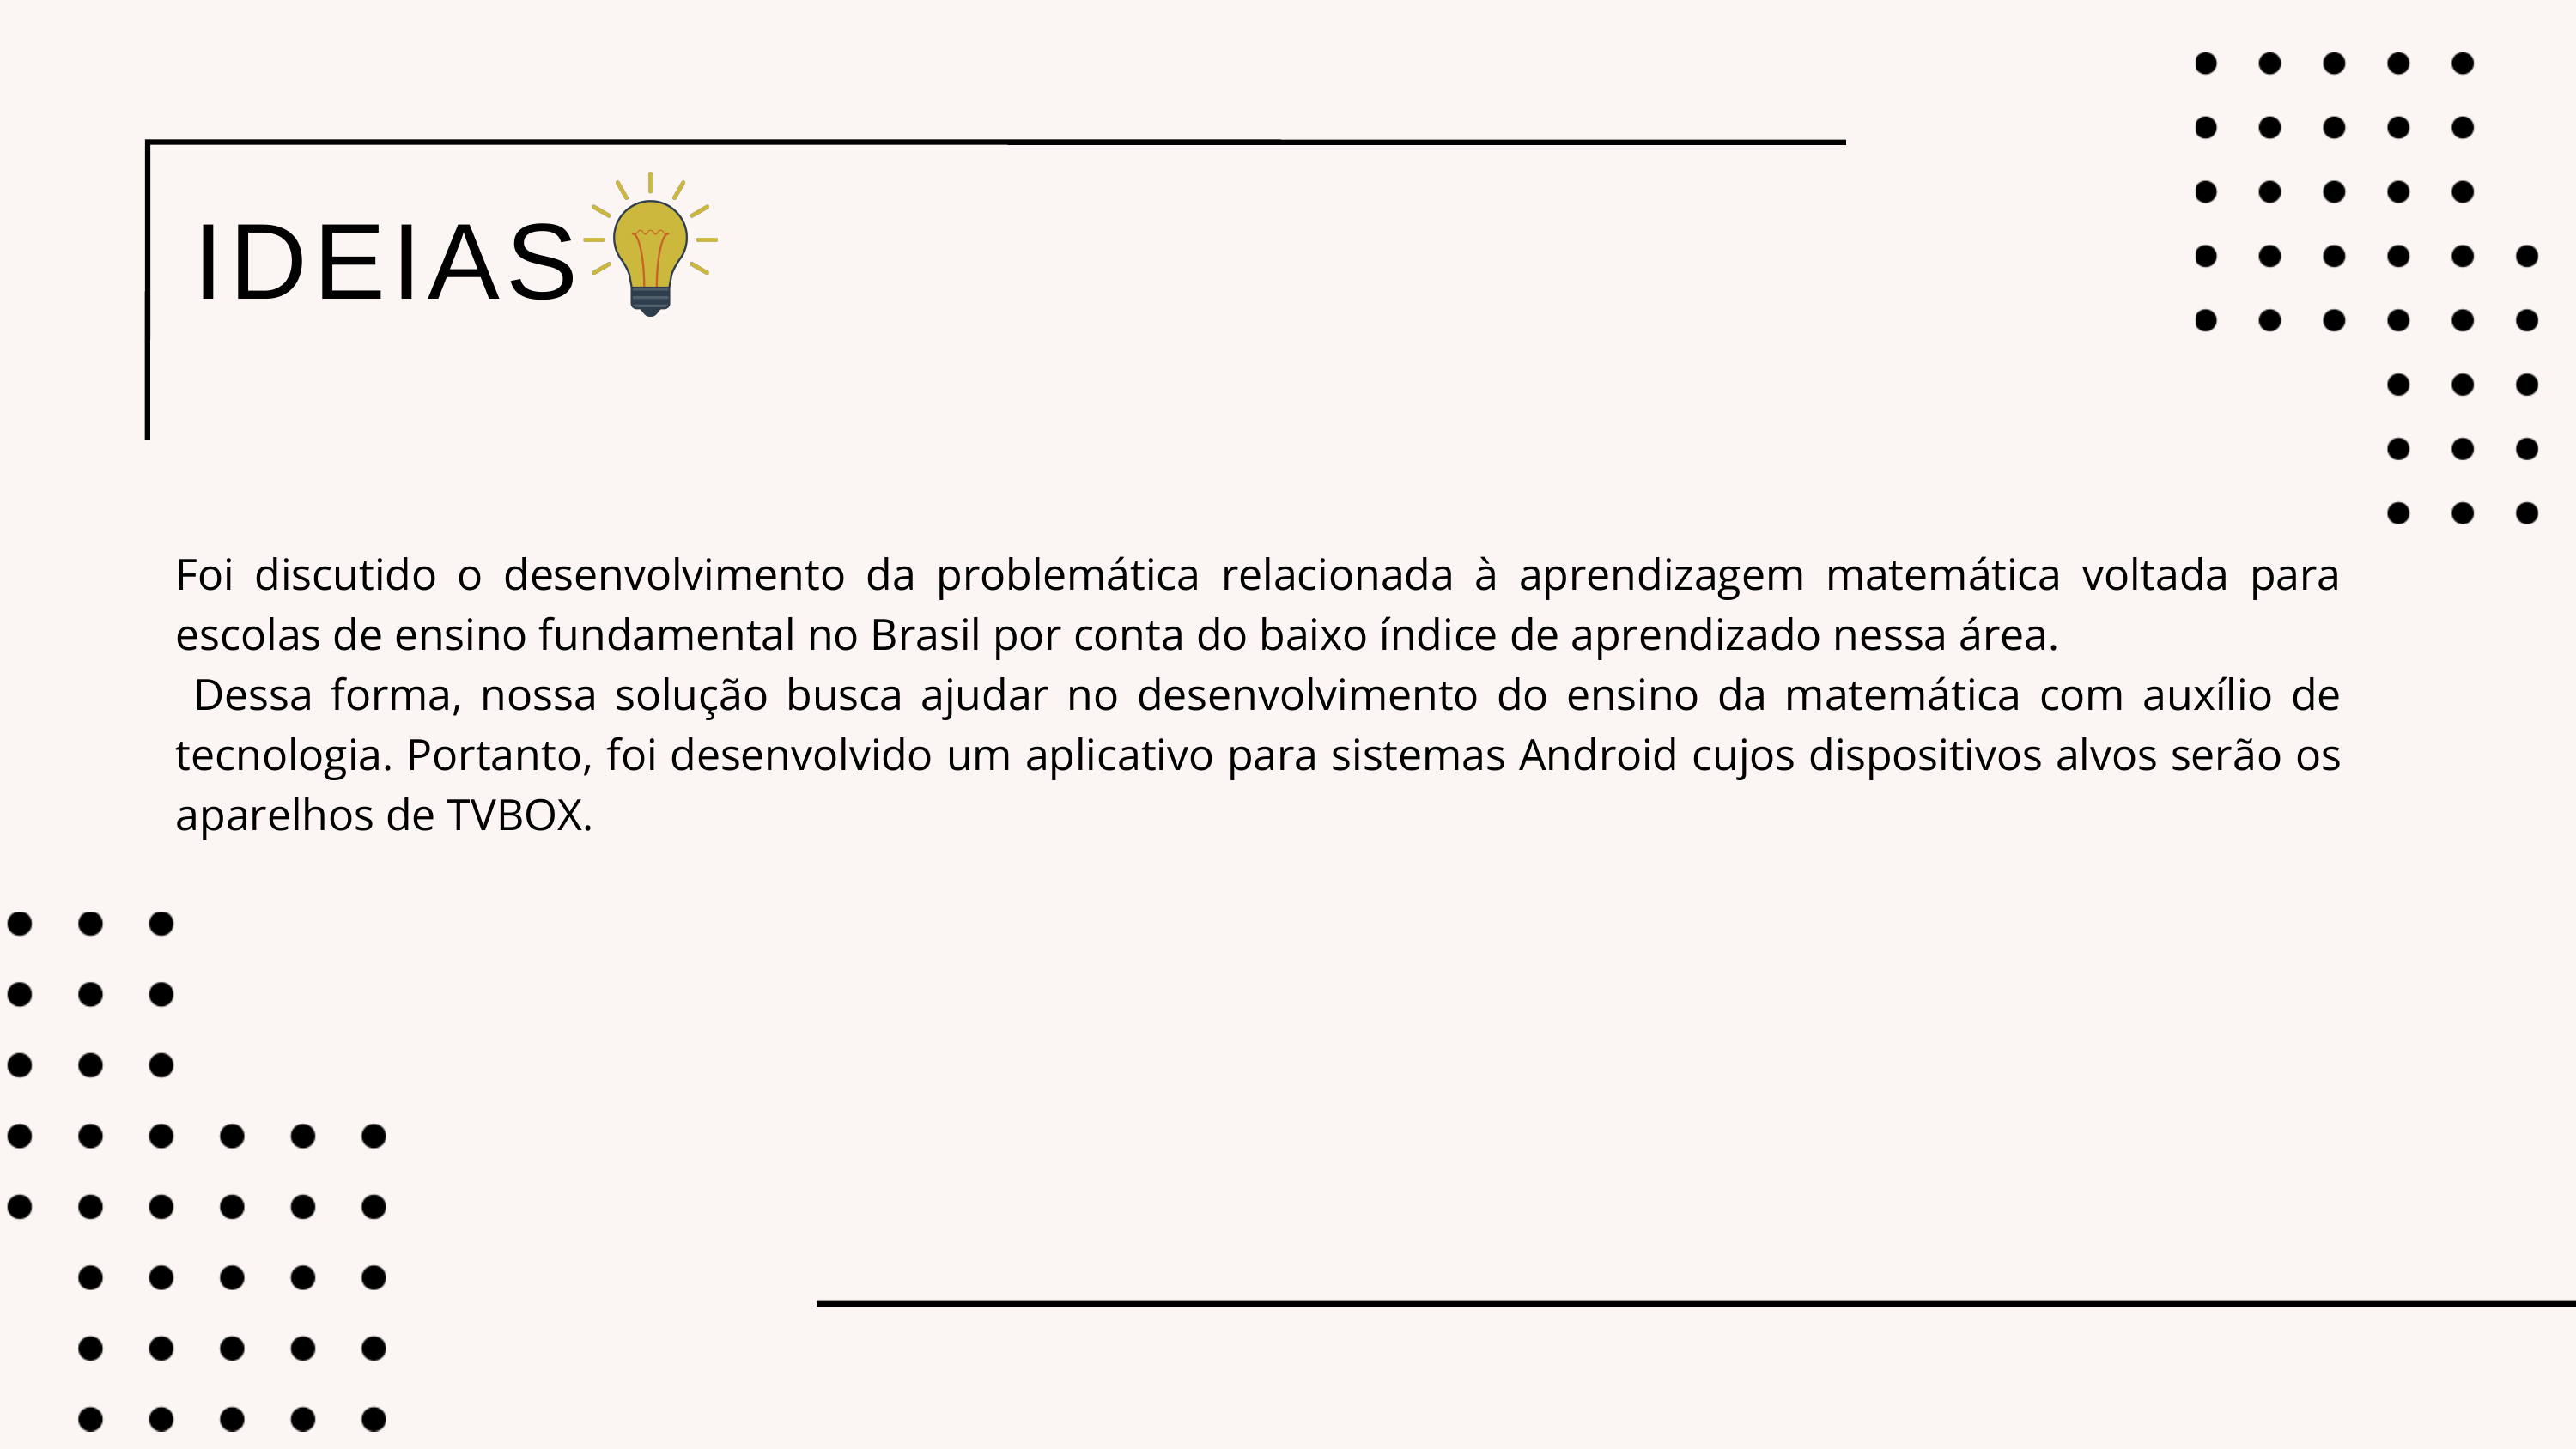

IDEIAS

Foi discutido o desenvolvimento da problemática relacionada à aprendizagem matemática voltada para escolas de ensino fundamental no Brasil por conta do baixo índice de aprendizado nessa área.
 Dessa forma, nossa solução busca ajudar no desenvolvimento do ensino da matemática com auxílio de tecnologia. Portanto, foi desenvolvido um aplicativo para sistemas Android cujos dispositivos alvos serão os aparelhos de TVBOX.